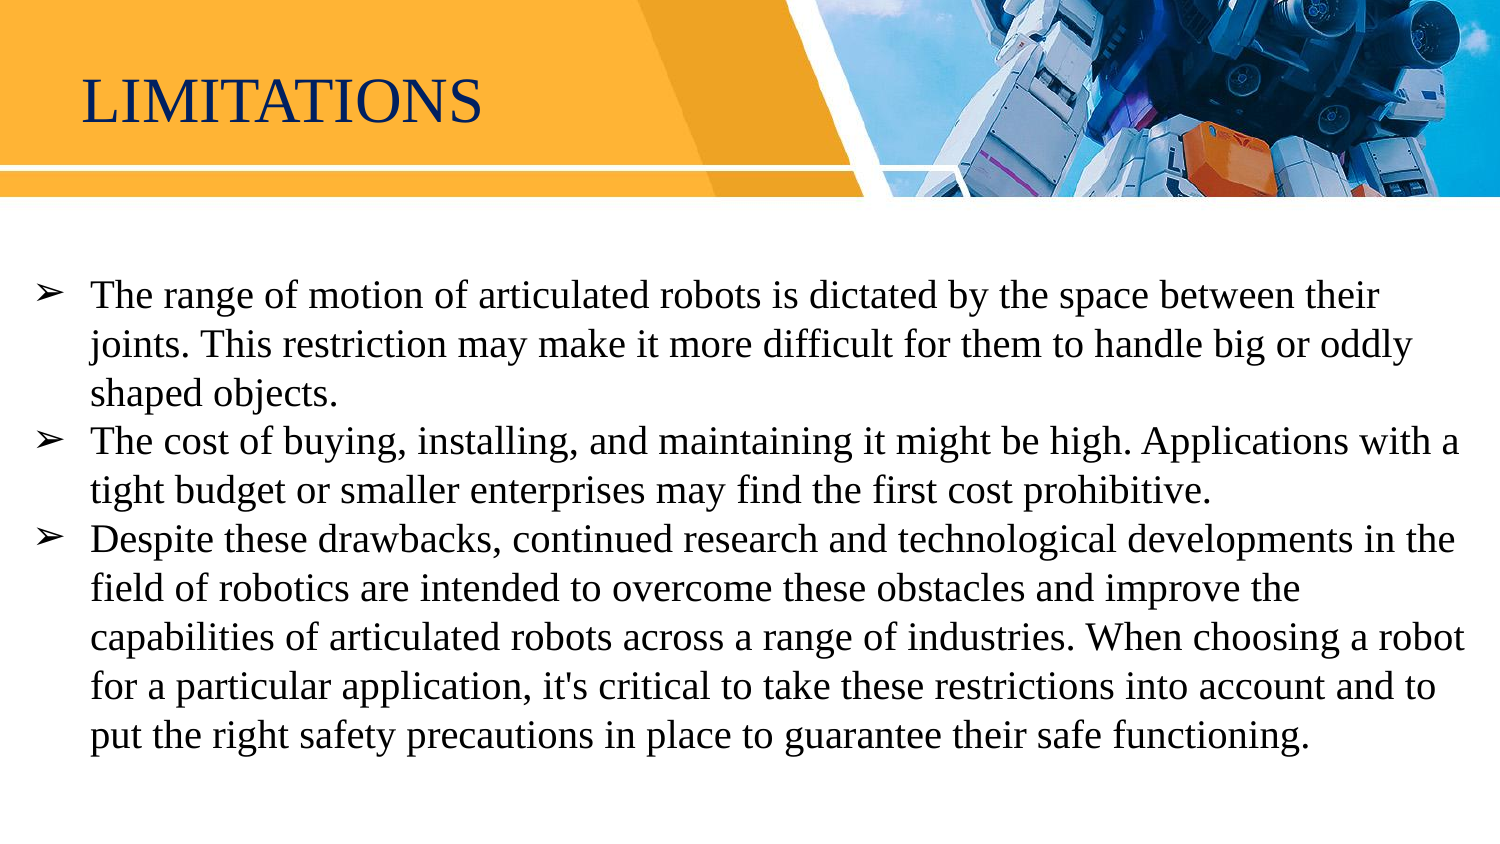

# LIMITATIONS
The range of motion of articulated robots is dictated by the space between their joints. This restriction may make it more difficult for them to handle big or oddly shaped objects.
The cost of buying, installing, and maintaining it might be high. Applications with a tight budget or smaller enterprises may find the first cost prohibitive.
Despite these drawbacks, continued research and technological developments in the field of robotics are intended to overcome these obstacles and improve the capabilities of articulated robots across a range of industries. When choosing a robot for a particular application, it's critical to take these restrictions into account and to put the right safety precautions in place to guarantee their safe functioning.